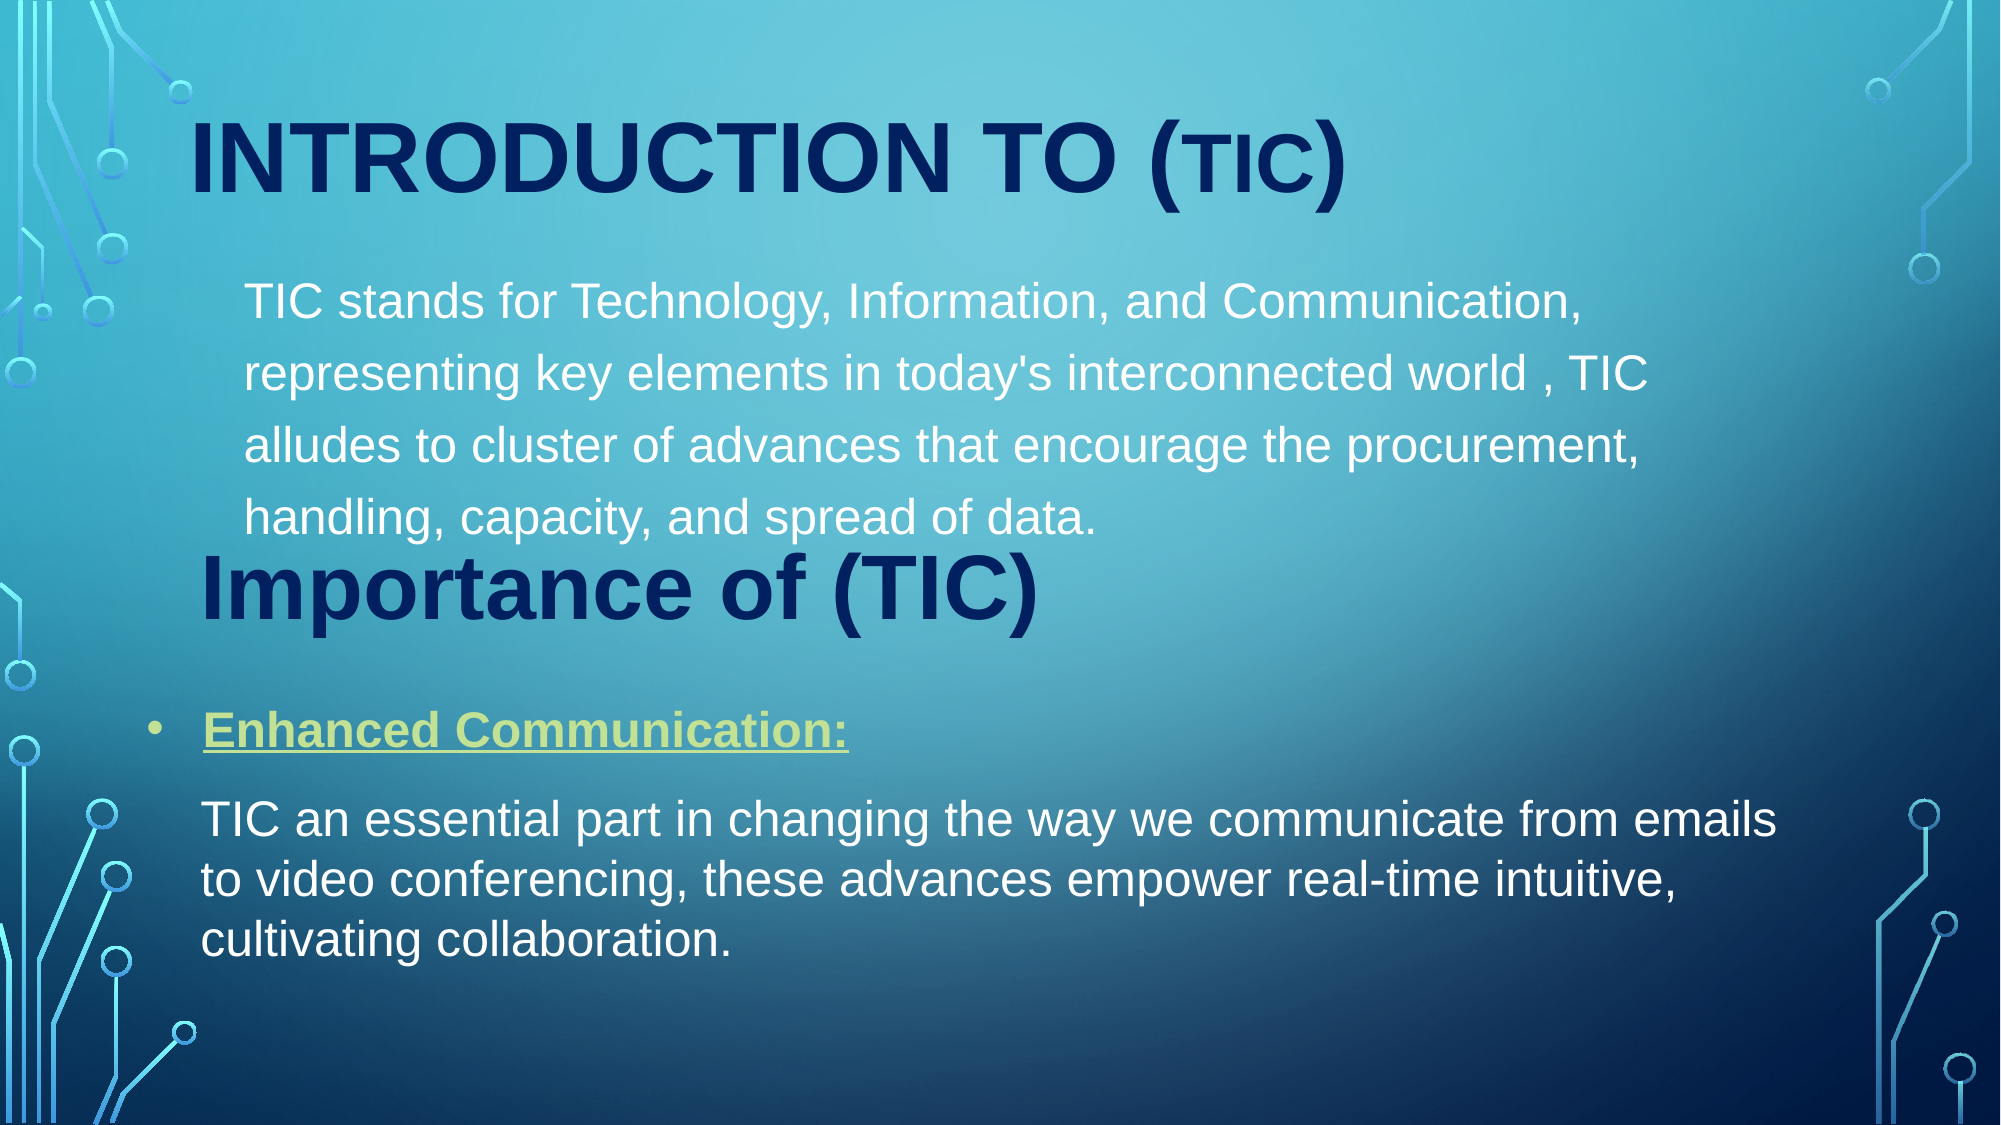

# Introduction to (TIC)
TIC stands for Technology, Information, and Communication, representing key elements in today's interconnected world , TIC alludes to cluster of advances that encourage the procurement, handling, capacity, and spread of data.
Importance of (TIC)

Enhanced Communication:
TIC an essential part in changing the way we communicate from emails to video conferencing, these advances empower real-time intuitive, cultivating collaboration.